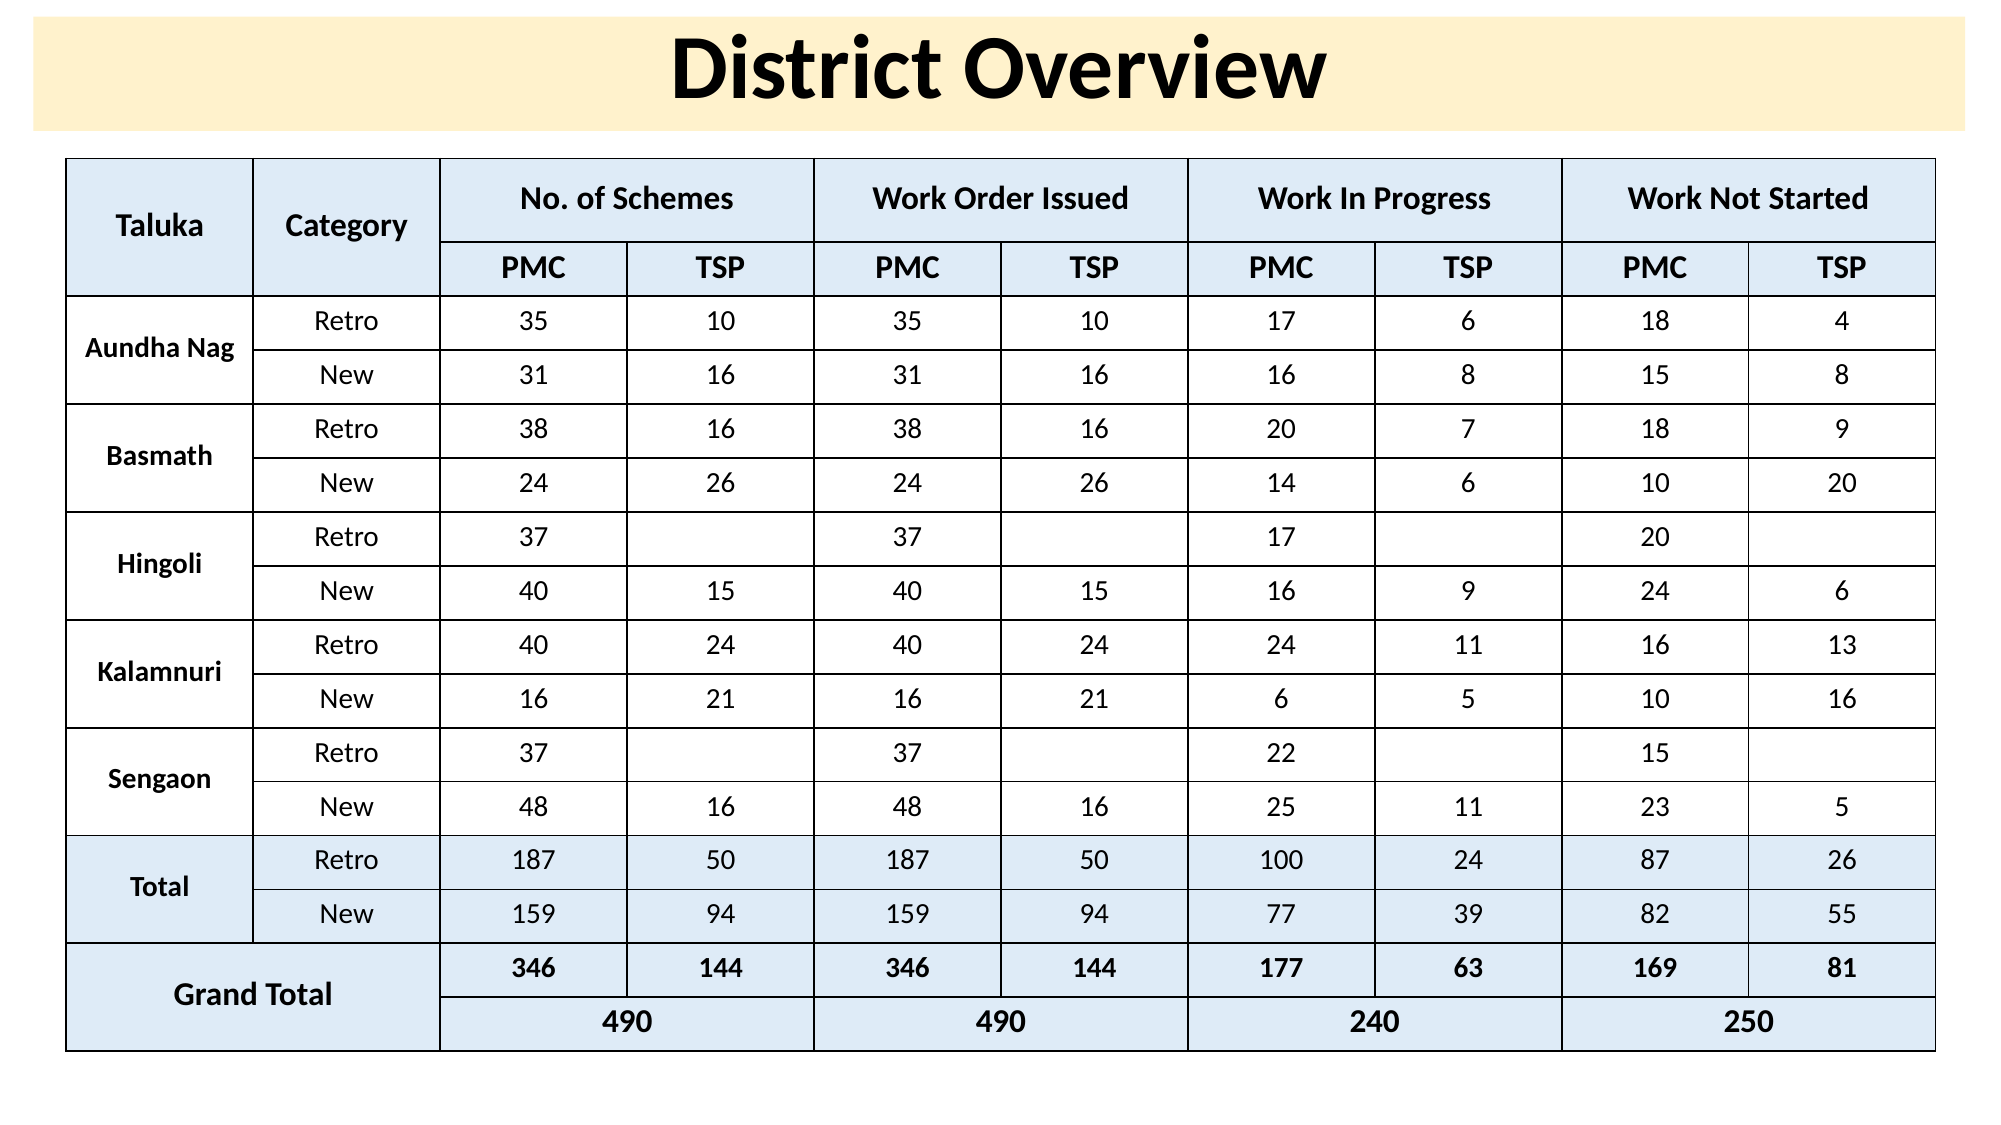

District Overview
| Taluka | Category | No. of Schemes |  | Work Order Issued |  | Work In Progress |  | Work Not Started |  |
| --- | --- | --- | --- | --- | --- | --- | --- | --- | --- |
|  |  | PMC | TSP | PMC | TSP | PMC | TSP | PMC | TSP |
| Aundha Nag | Retro | 35 | 10 | 35 | 10 | 17 | 6 | 18 | 4 |
|  | New | 31 | 16 | 31 | 16 | 16 | 8 | 15 | 8 |
| Basmath | Retro | 38 | 16 | 38 | 16 | 20 | 7 | 18 | 9 |
|  | New | 24 | 26 | 24 | 26 | 14 | 6 | 10 | 20 |
| Hingoli | Retro | 37 | 0 | 37 | 0 | 17 | 0 | 20 | 0 |
|  | New | 40 | 15 | 40 | 15 | 16 | 9 | 24 | 6 |
| Kalamnuri | Retro | 40 | 24 | 40 | 24 | 24 | 11 | 16 | 13 |
|  | New | 16 | 21 | 16 | 21 | 6 | 5 | 10 | 16 |
| Sengaon | Retro | 37 | 0 | 37 | 0 | 22 | 0 | 15 | 0 |
|  | New | 48 | 16 | 48 | 16 | 25 | 11 | 23 | 5 |
| Total | Retro | 187 | 50 | 187 | 50 | 100 | 24 | 87 | 26 |
|  | New | 159 | 94 | 159 | 94 | 77 | 39 | 82 | 55 |
| Grand Total |  | 346 | 144 | 346 | 144 | 177 | 63 | 169 | 81 |
|  |  | 490 |  | 490 |  | 240 |  | 250 |  |